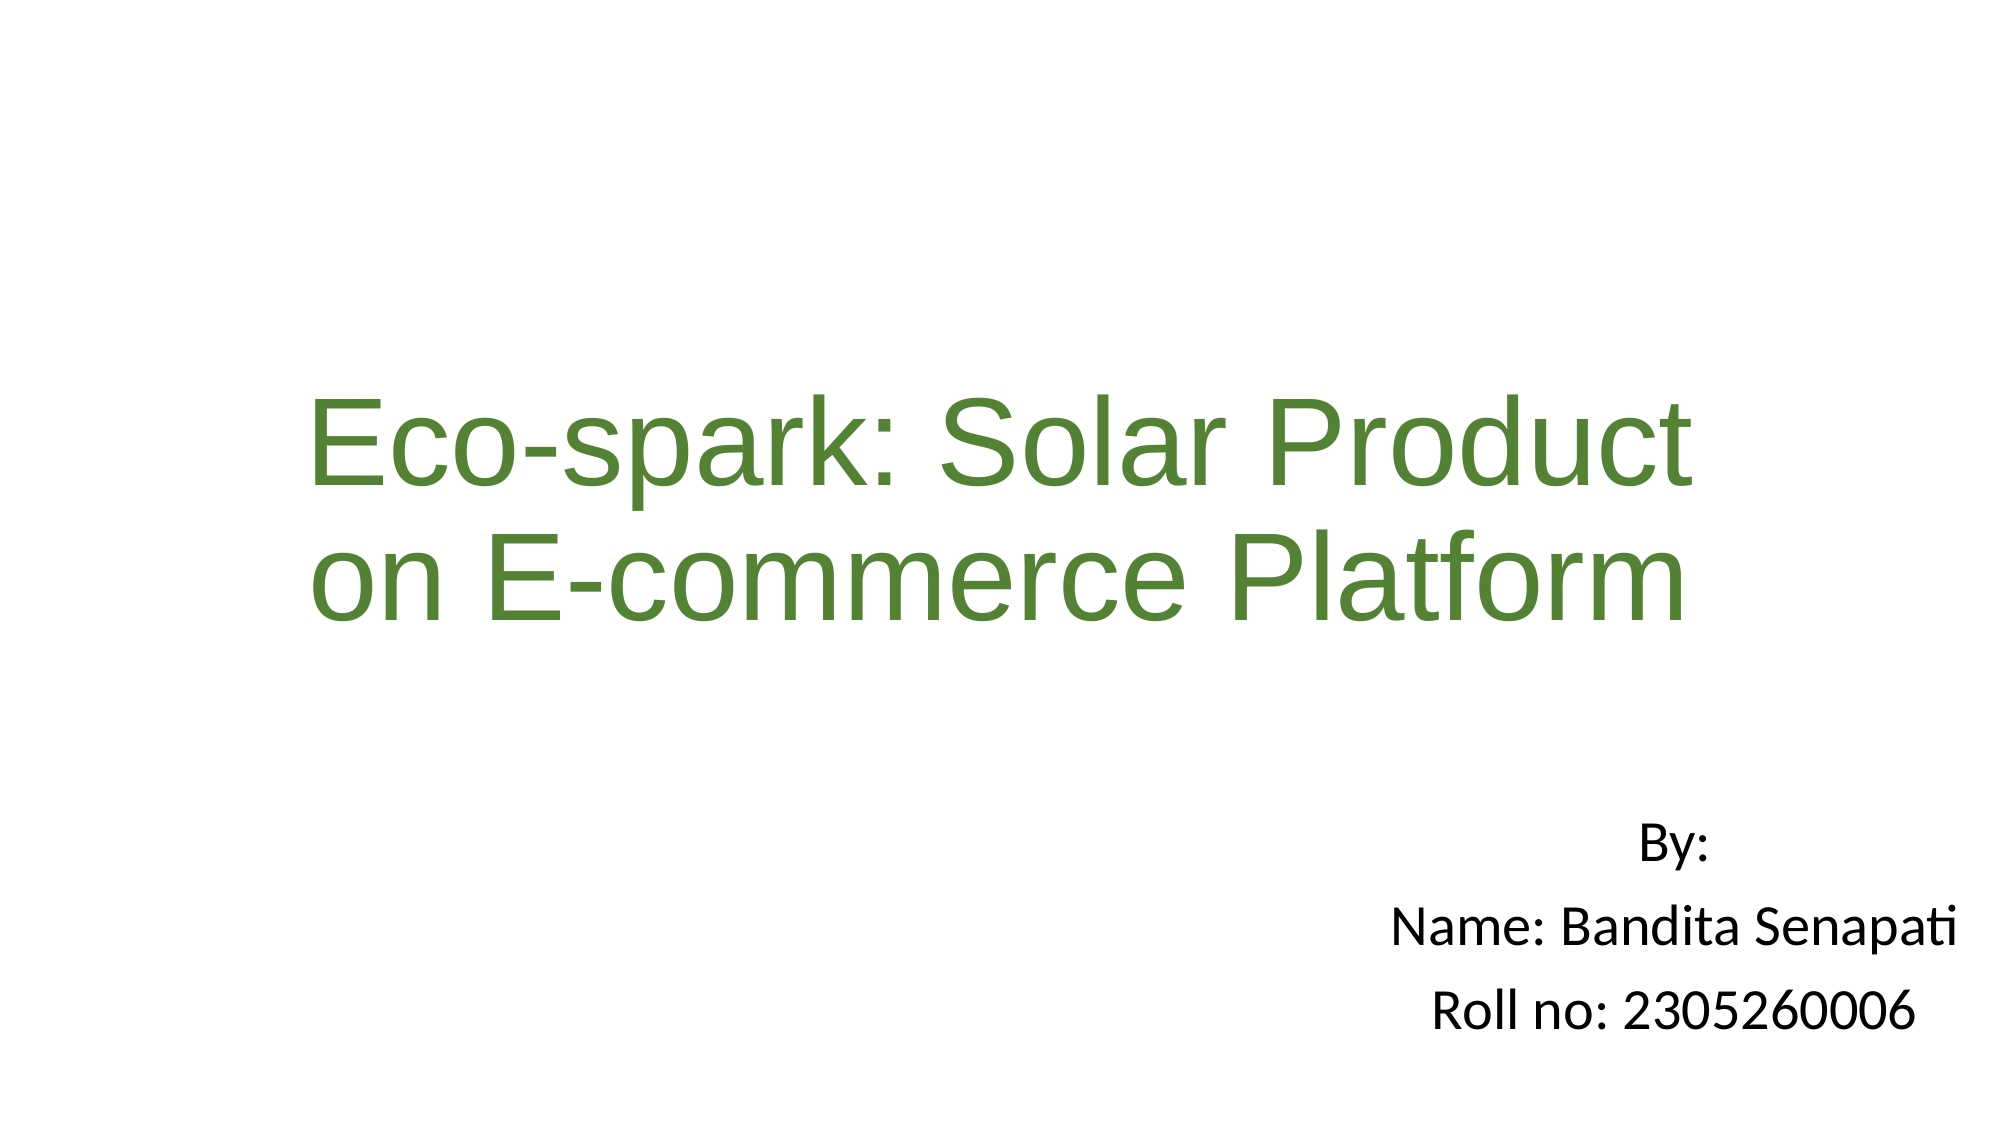

# Eco-spark: Solar Product on E-commerce Platform
By:
Name: Bandita Senapati
Roll no: 2305260006